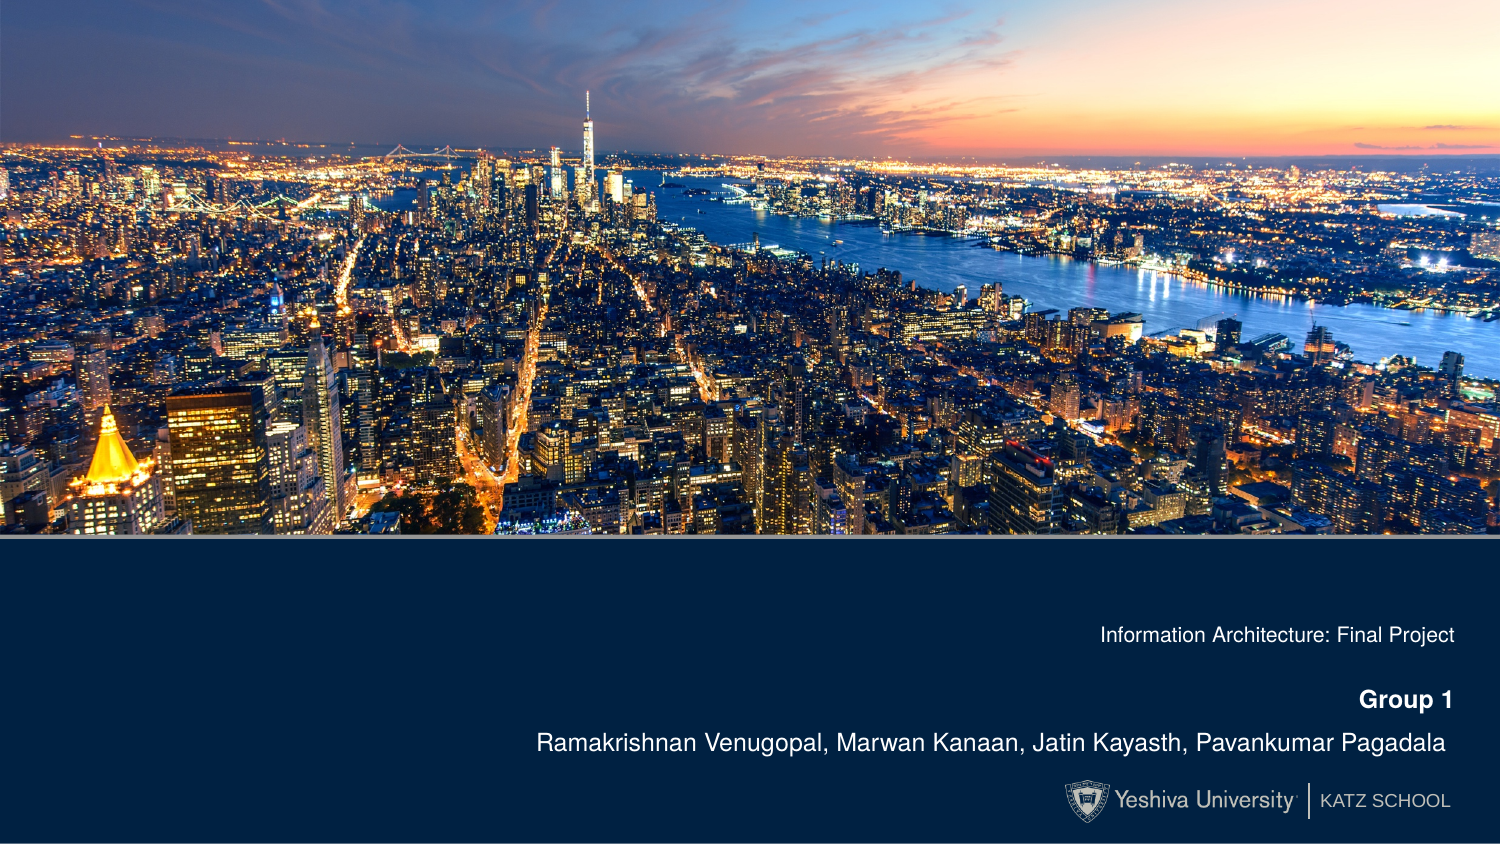

# Information Architecture: Final Project
Group 1
Ramakrishnan Venugopal, Marwan Kanaan, Jatin Kayasth, Pavankumar Pagadala